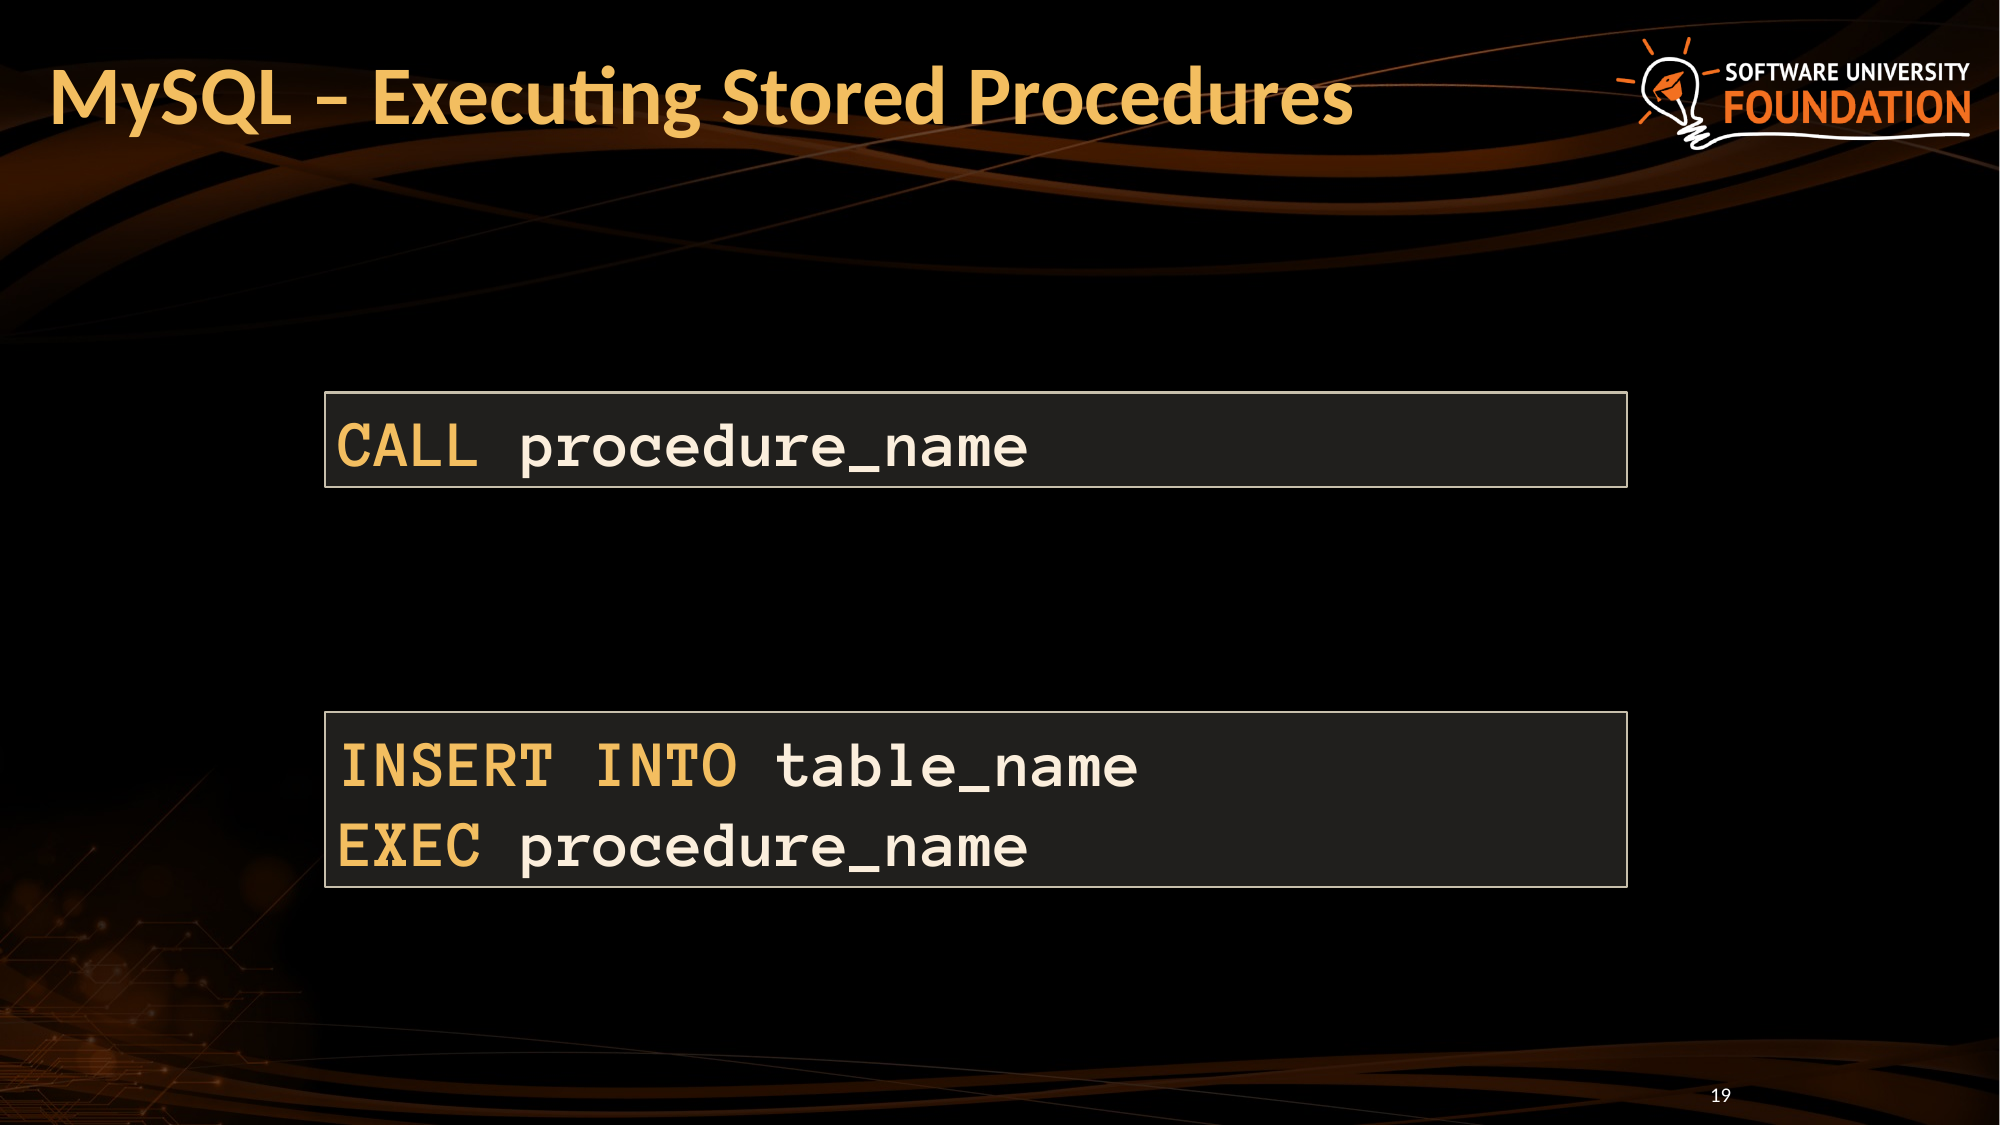

# MySQL – Executing Stored Procedures
CALL procedure_name
INSERT INTO table_name
EXEC procedure_name
19